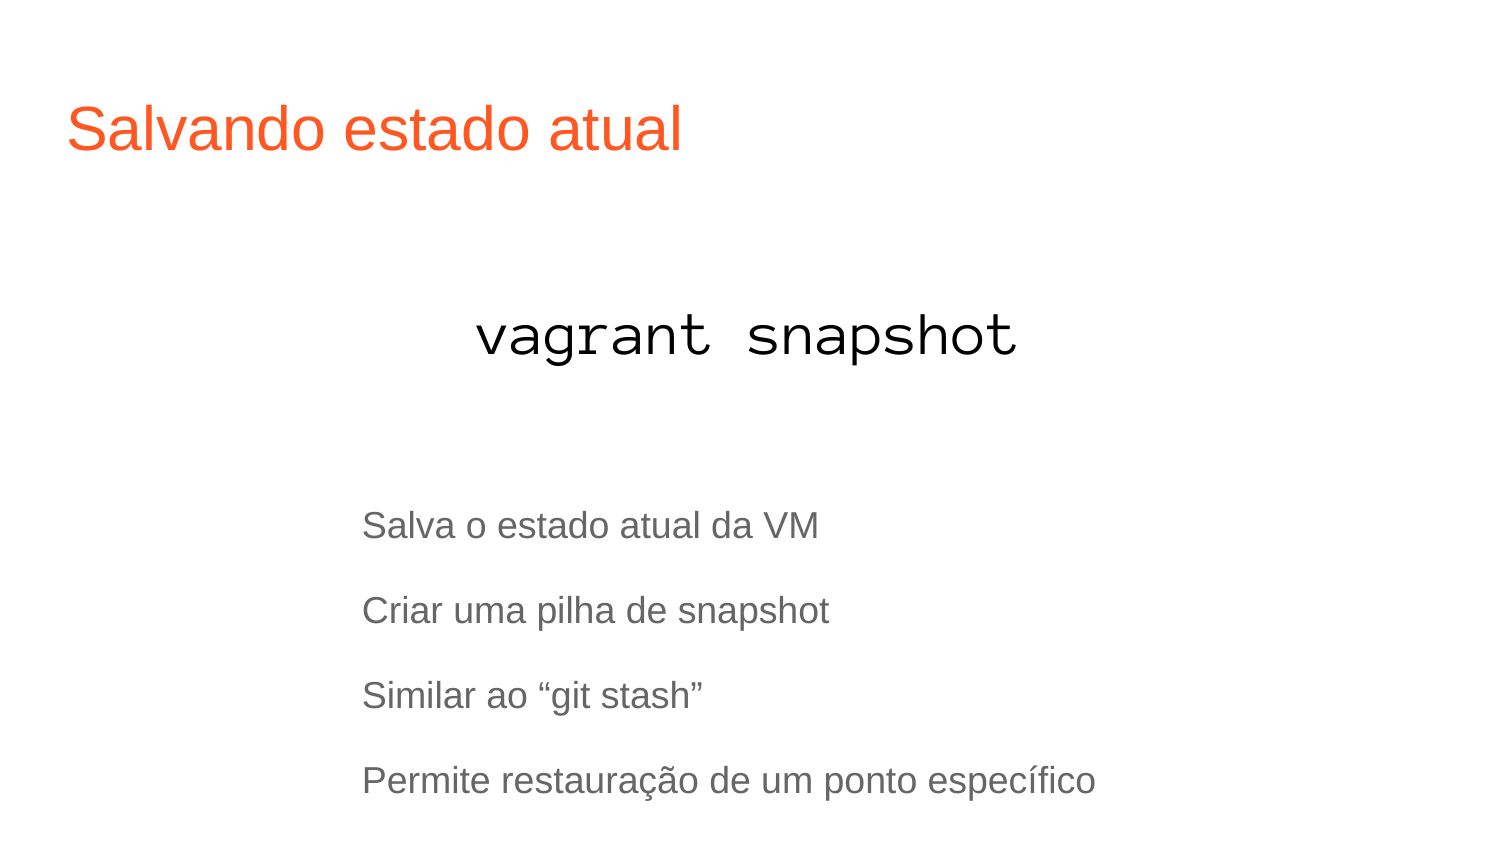

# Salvando estado atual
vagrant snapshot
Salva o estado atual da VM
Criar uma pilha de snapshot
Similar ao “git stash”
Permite restauração de um ponto específico